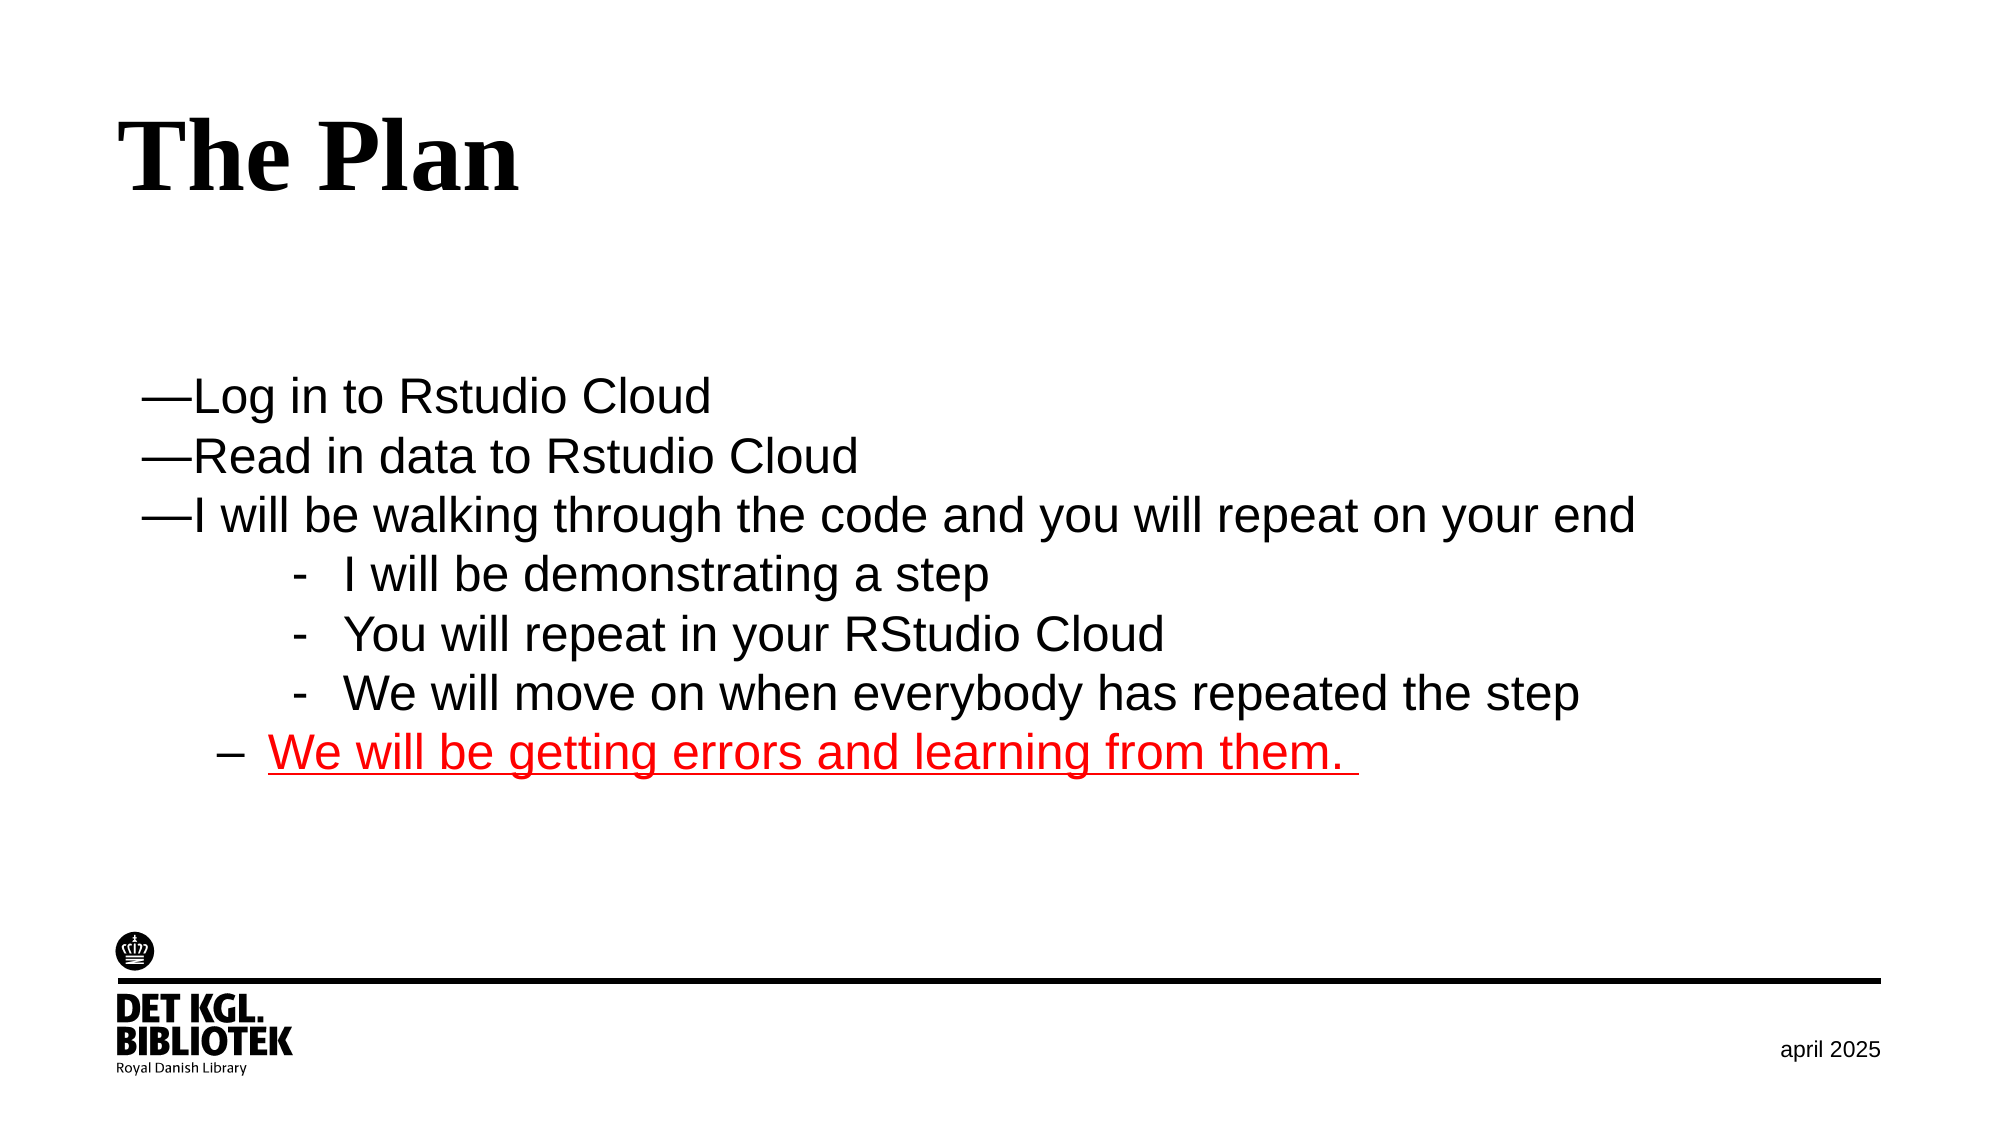

# The Plan
Log in to Rstudio Cloud
Read in data to Rstudio Cloud
I will be walking through the code and you will repeat on your end
I will be demonstrating a step
You will repeat in your RStudio Cloud
We will move on when everybody has repeated the step
We will be getting errors and learning from them.

april 2025